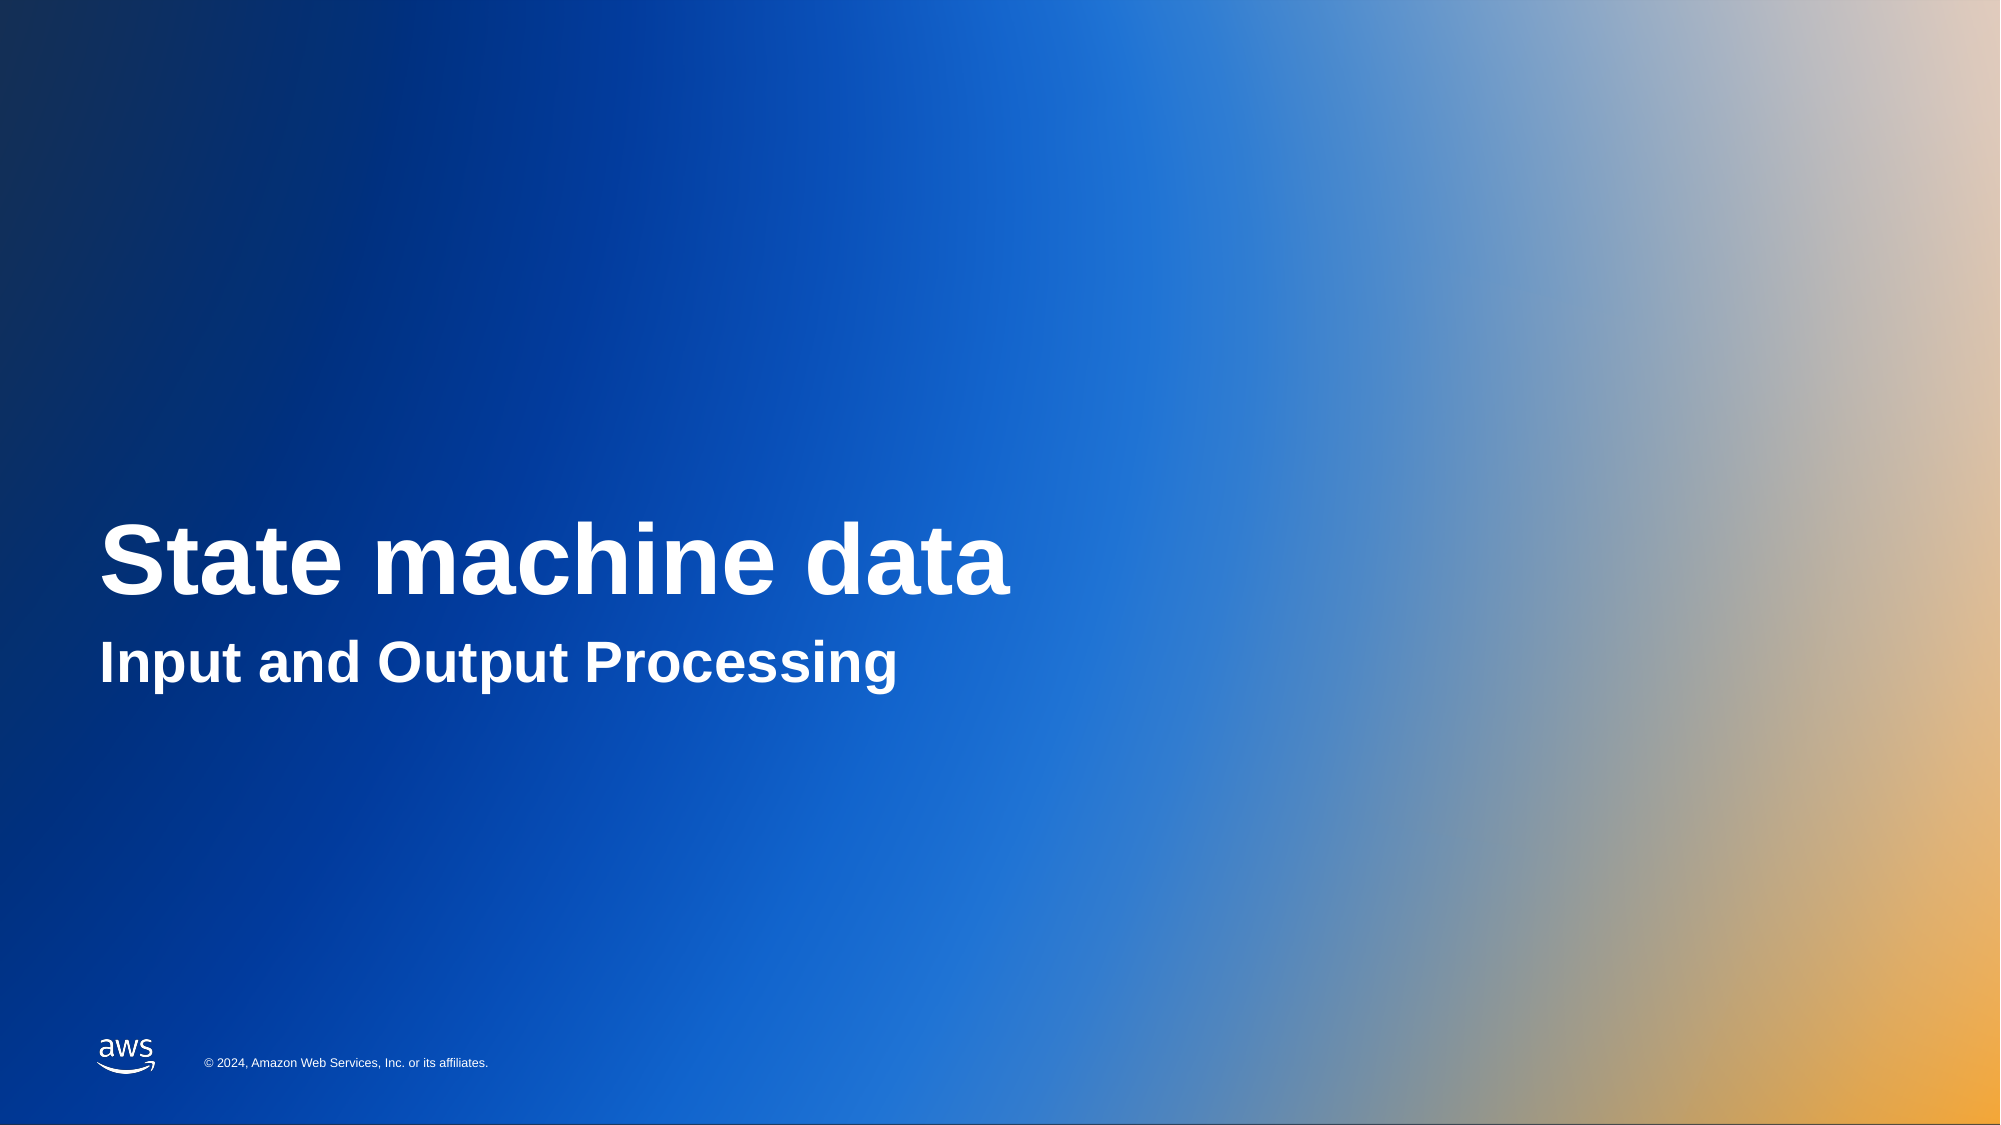

# State machine data
Input and Output Processing